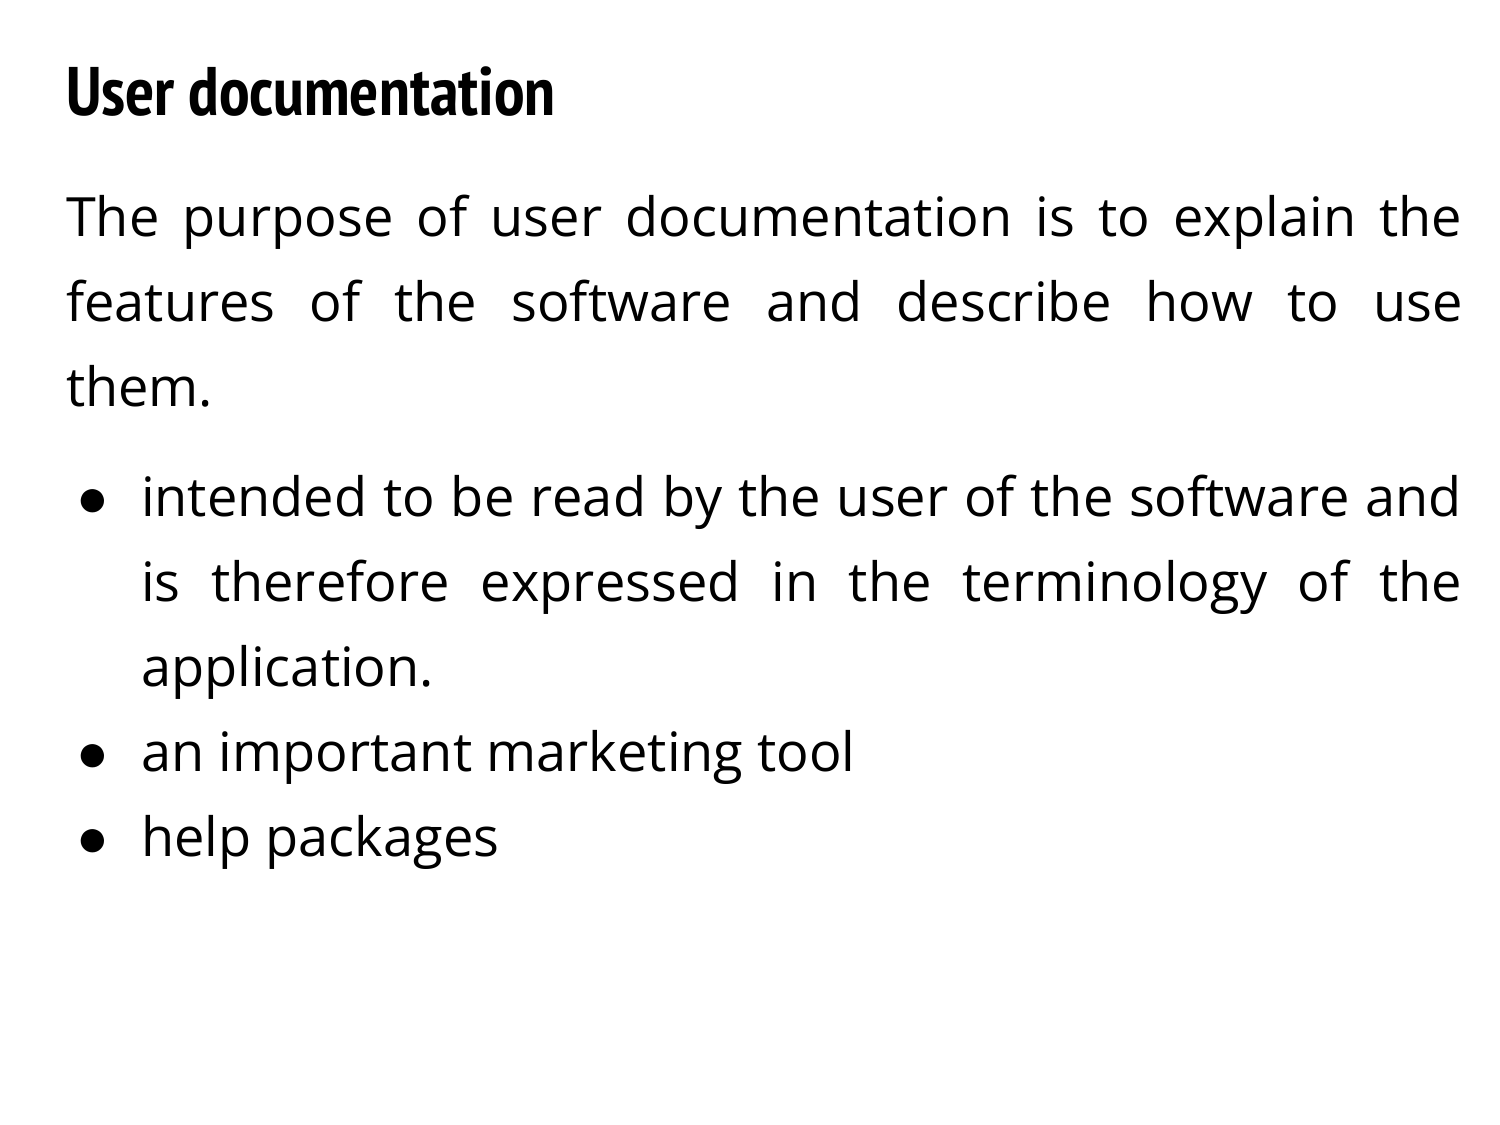

# User documentation
The purpose of user documentation is to explain the features of the software and describe how to use them.
intended to be read by the user of the software and is therefore expressed in the terminology of the application.
an important marketing tool
help packages